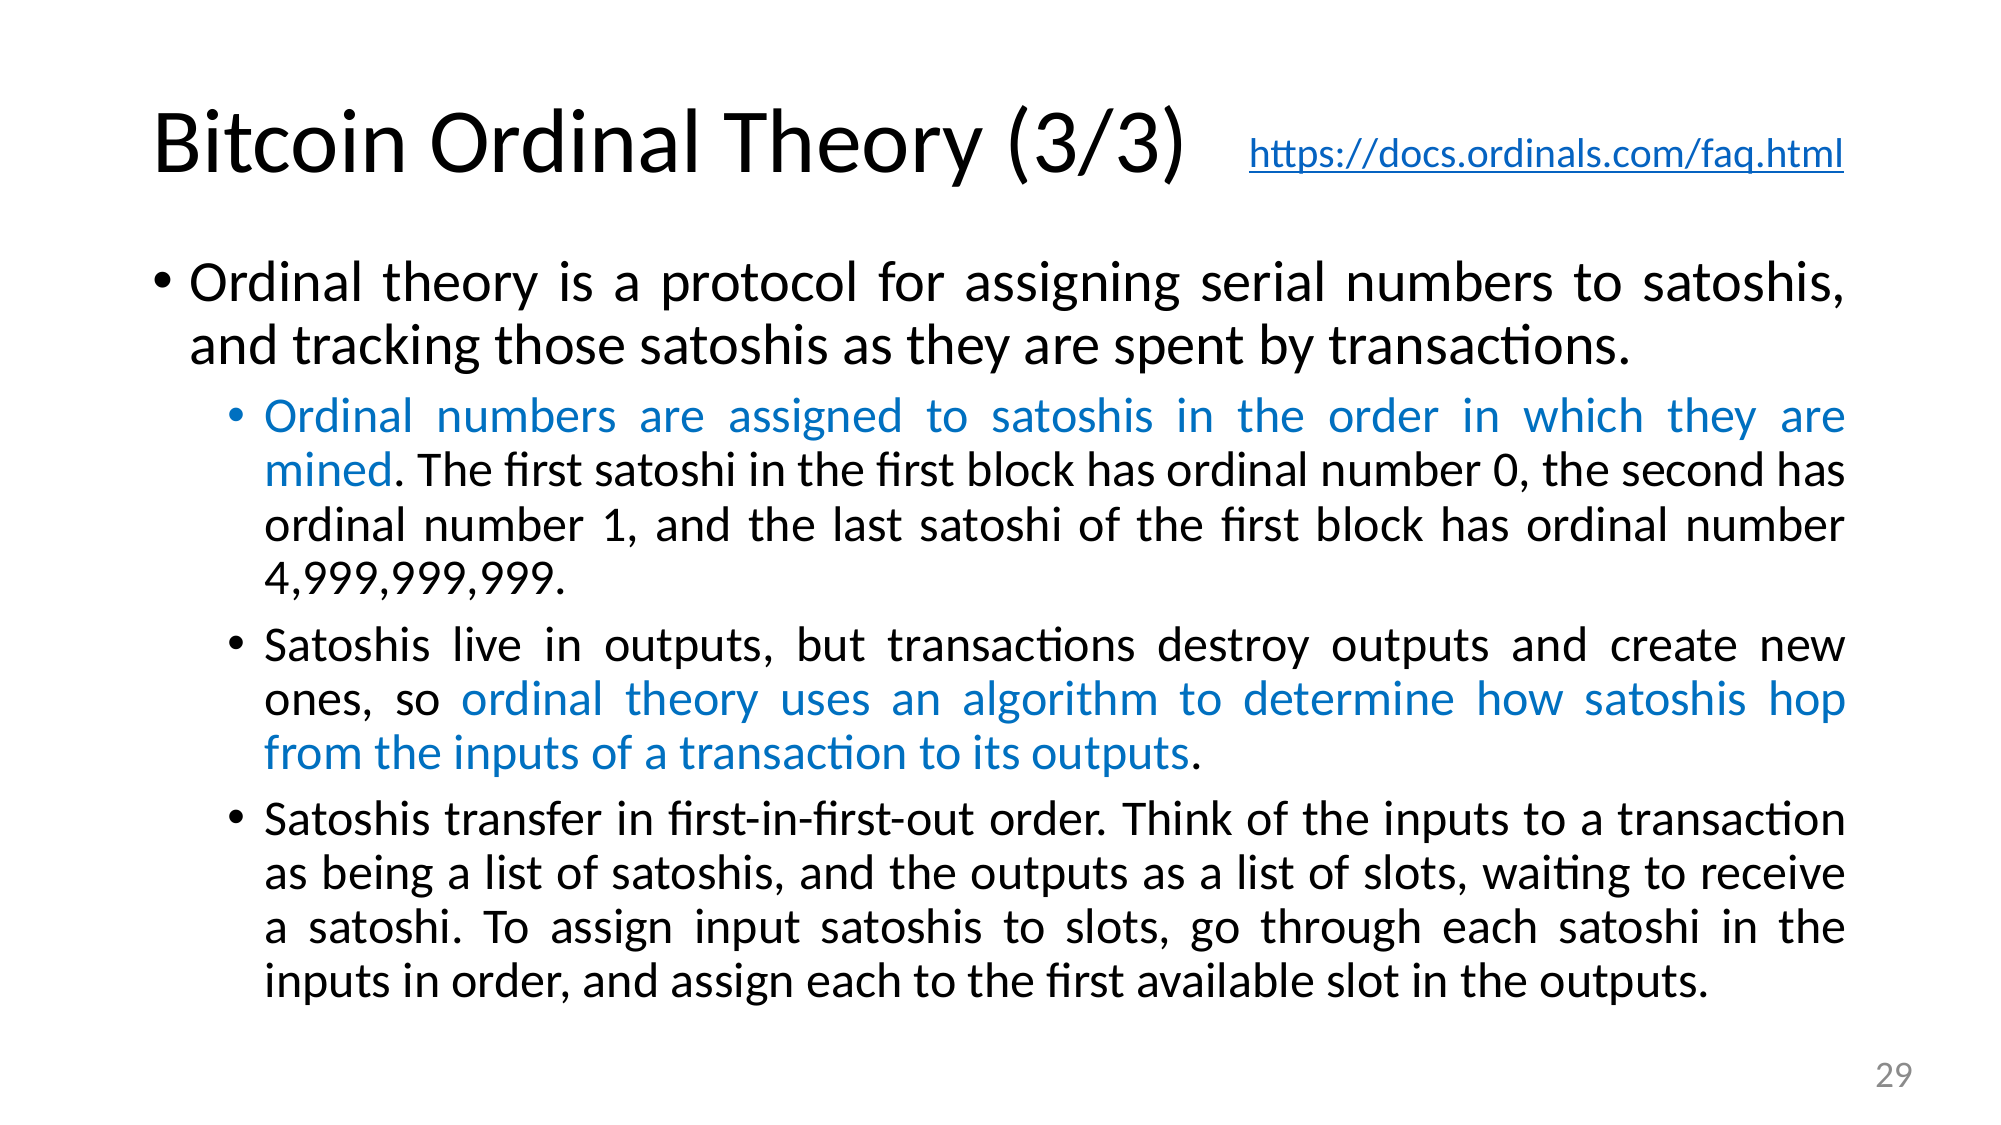

# Bitcoin Ordinal Theory (3/3)
https://docs.ordinals.com/faq.html
Ordinal theory is a protocol for assigning serial numbers to satoshis, and tracking those satoshis as they are spent by transactions.
Ordinal numbers are assigned to satoshis in the order in which they are mined. The first satoshi in the first block has ordinal number 0, the second has ordinal number 1, and the last satoshi of the first block has ordinal number 4,999,999,999.
Satoshis live in outputs, but transactions destroy outputs and create new ones, so ordinal theory uses an algorithm to determine how satoshis hop from the inputs of a transaction to its outputs.
Satoshis transfer in first-in-first-out order. Think of the inputs to a transaction as being a list of satoshis, and the outputs as a list of slots, waiting to receive a satoshi. To assign input satoshis to slots, go through each satoshi in the inputs in order, and assign each to the first available slot in the outputs.
29